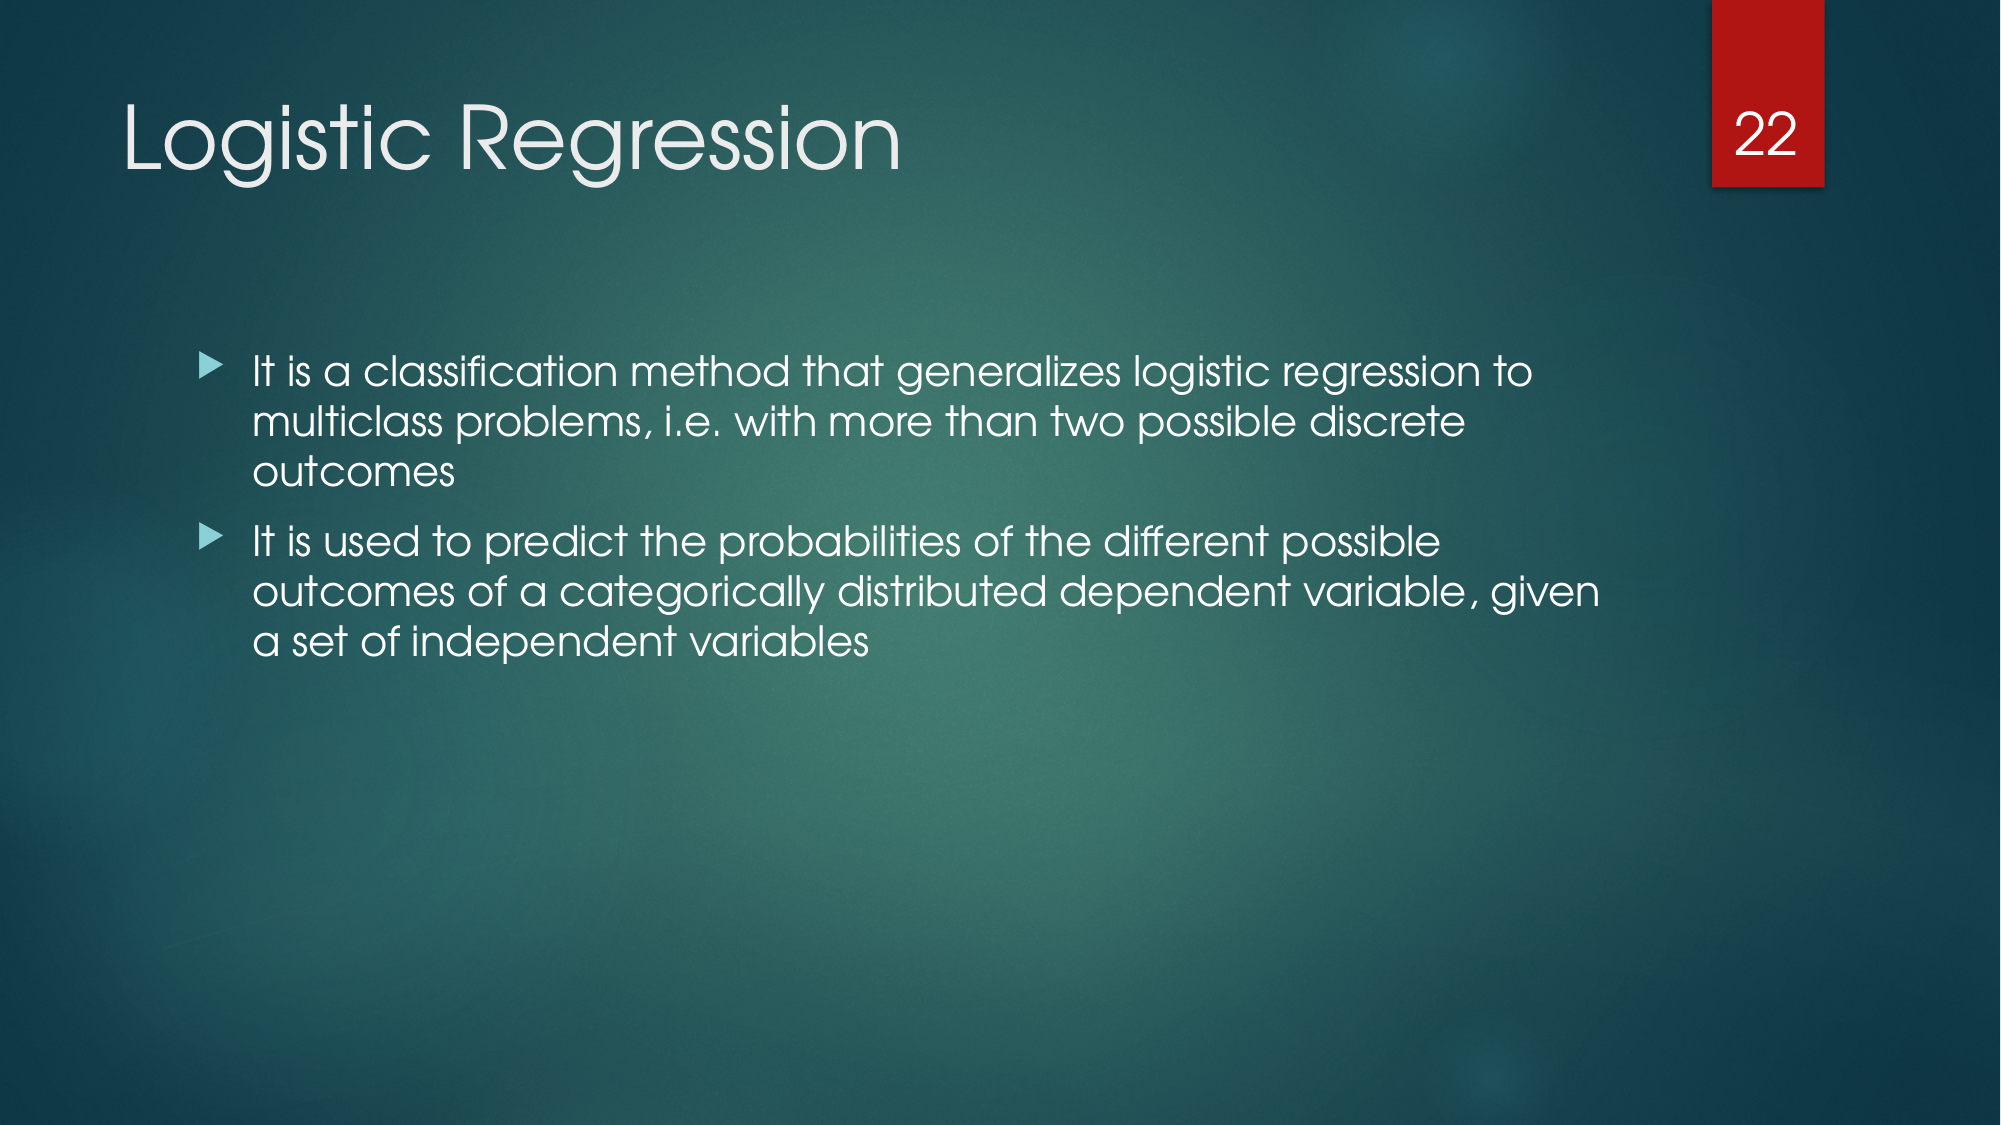

22
# Logistic Regression
It is a classification method that generalizes logistic regression to multiclass problems, i.e. with more than two possible discrete outcomes
It is used to predict the probabilities of the different possible outcomes of a categorically distributed dependent variable, given a set of independent variables